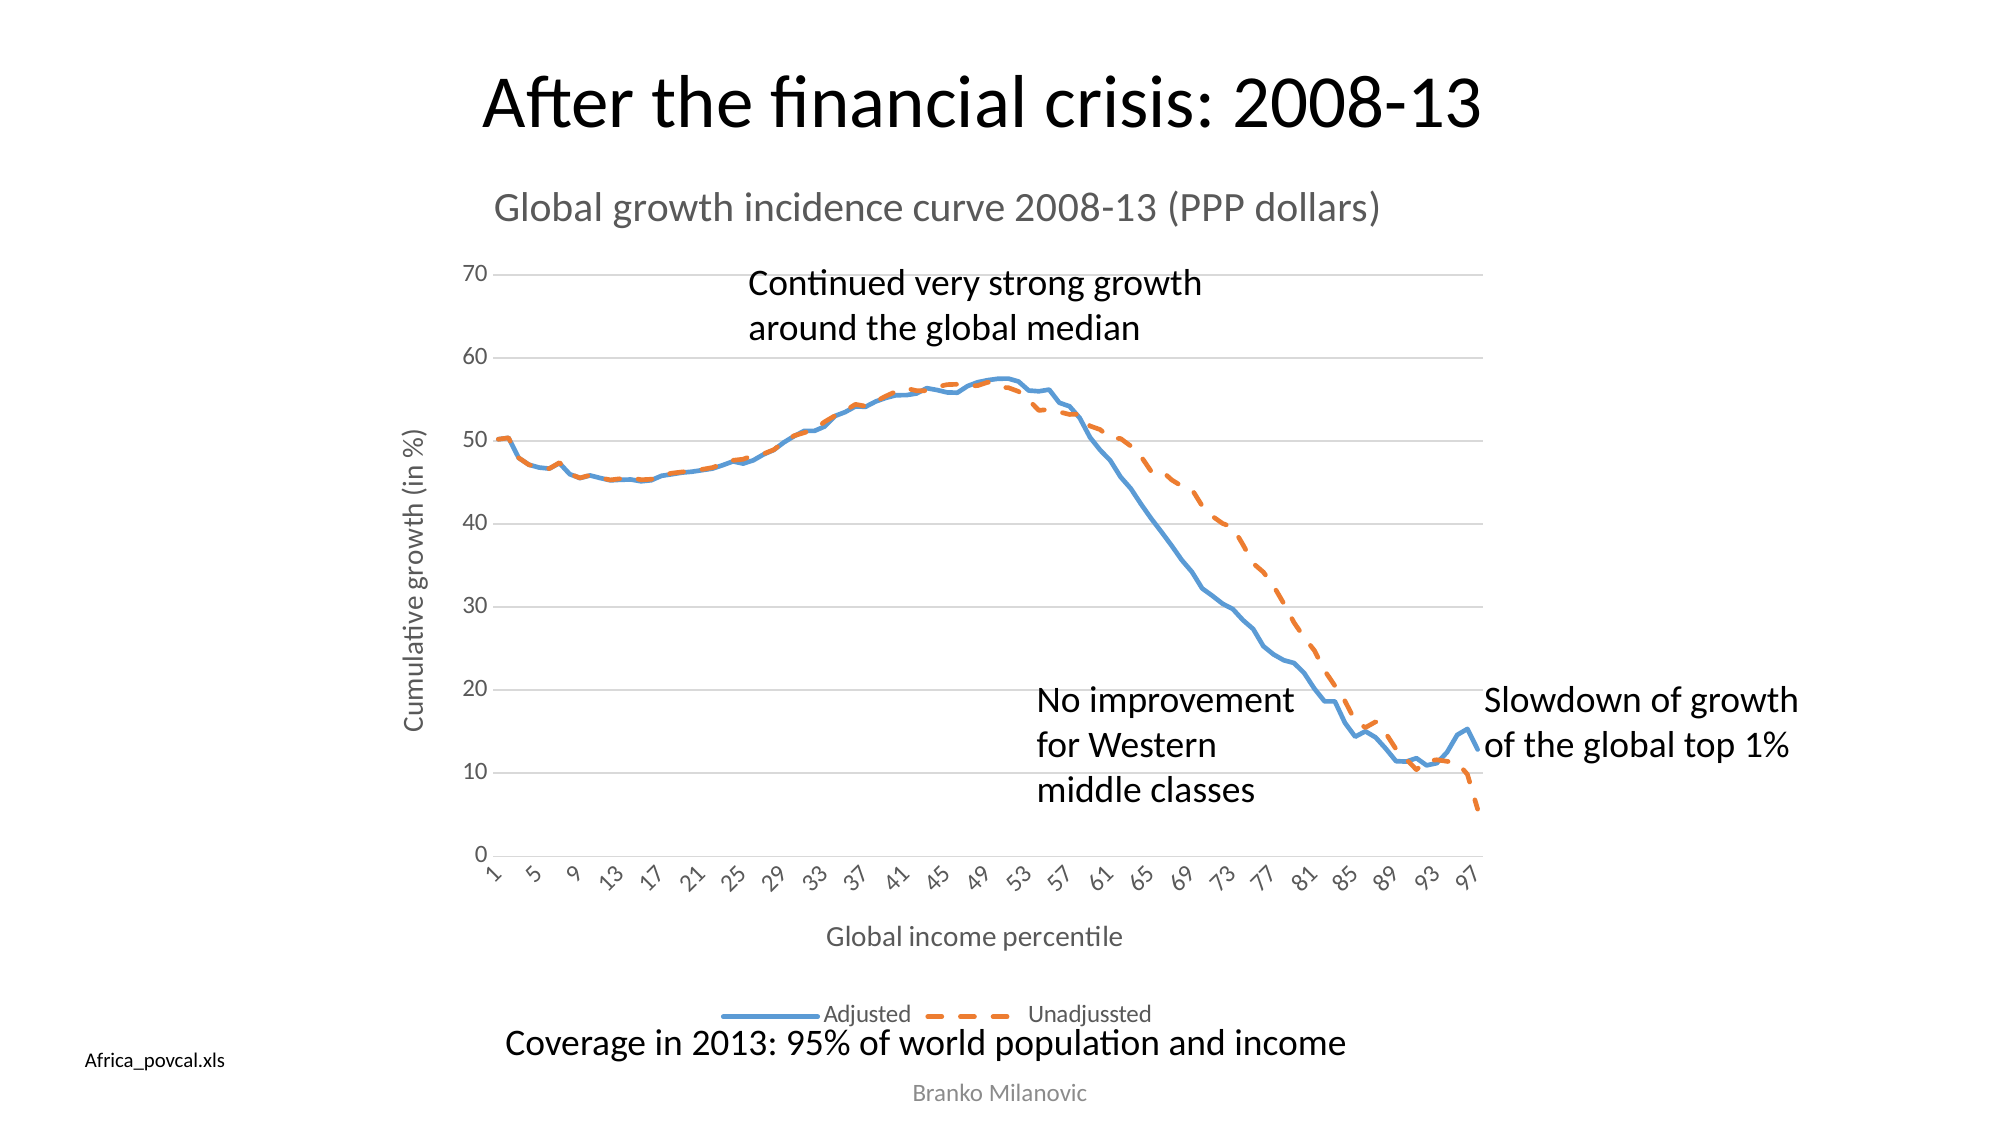

After the financial crisis: 2008-13

### Chart: Global growth incidence curve 2008-13 (PPP dollars)

| Category | Adjusted | Unadjussted |
|---|---|---|
Continued very strong growth around the global median
No improvement for Western middle classes
Slowdown of growth of the global top 1%
Coverage in 2013: 95% of world population and income
Africa_povcal.xls
Branko Milanovic